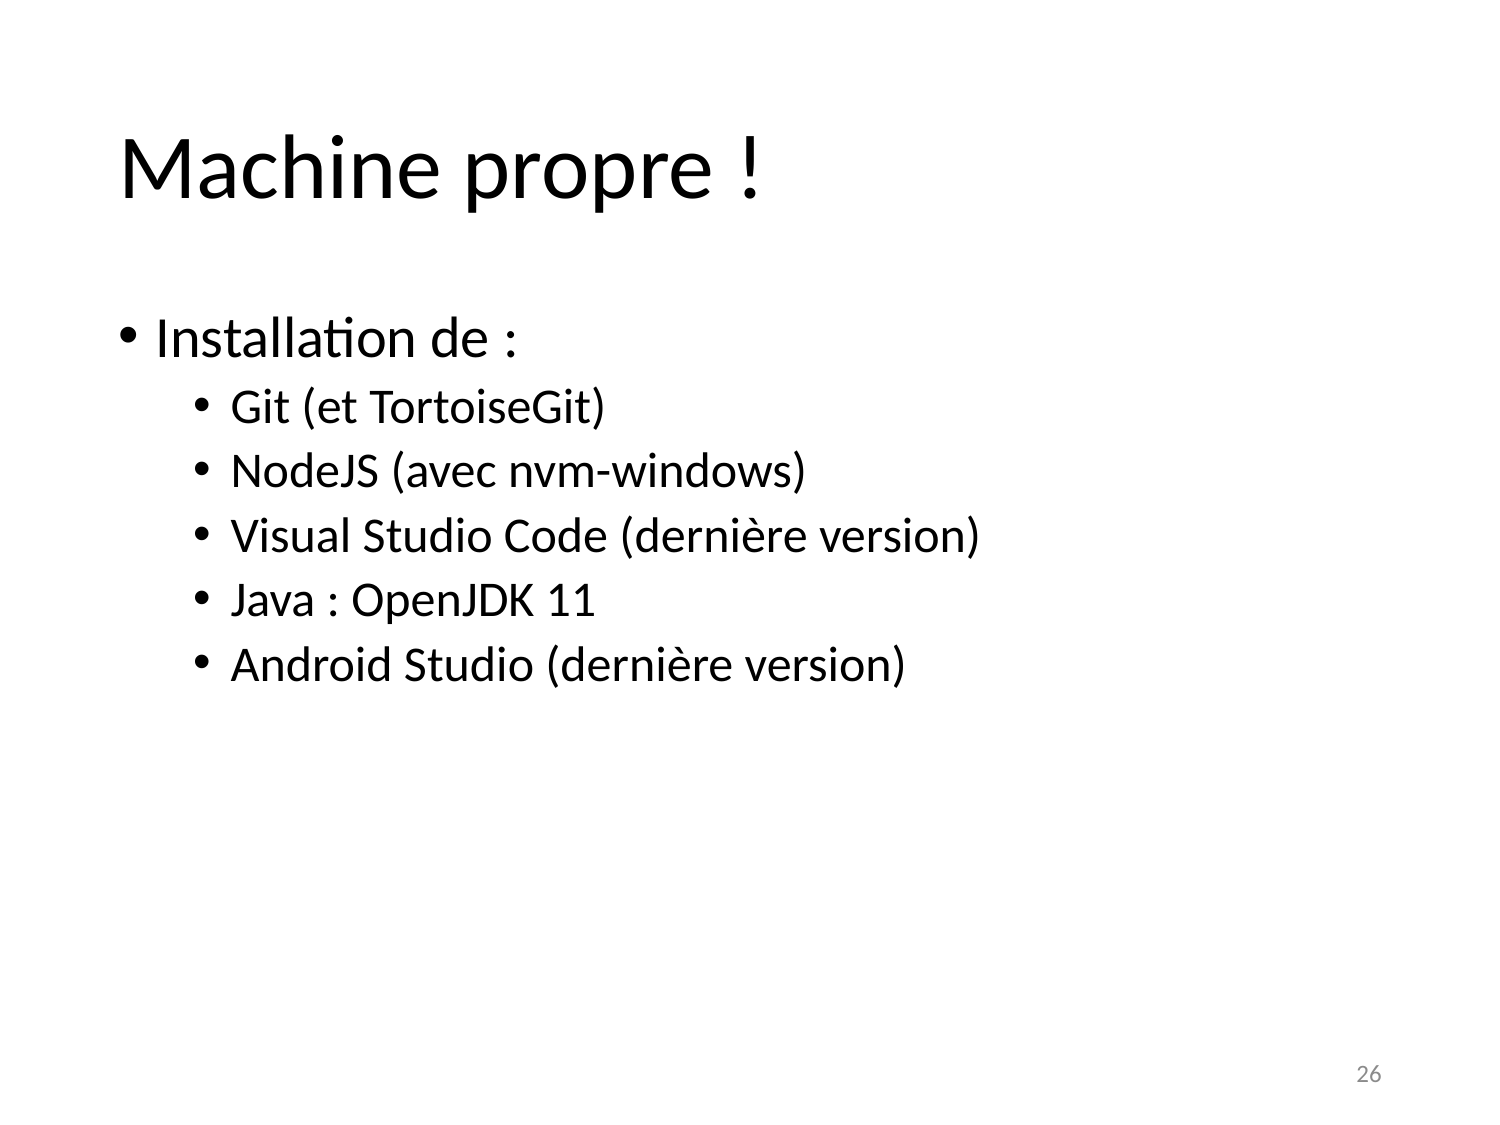

# Machine propre !
Installation de :
Git (et TortoiseGit)
NodeJS (avec nvm-windows)
Visual Studio Code (dernière version)
Java : OpenJDK 11
Android Studio (dernière version)

26